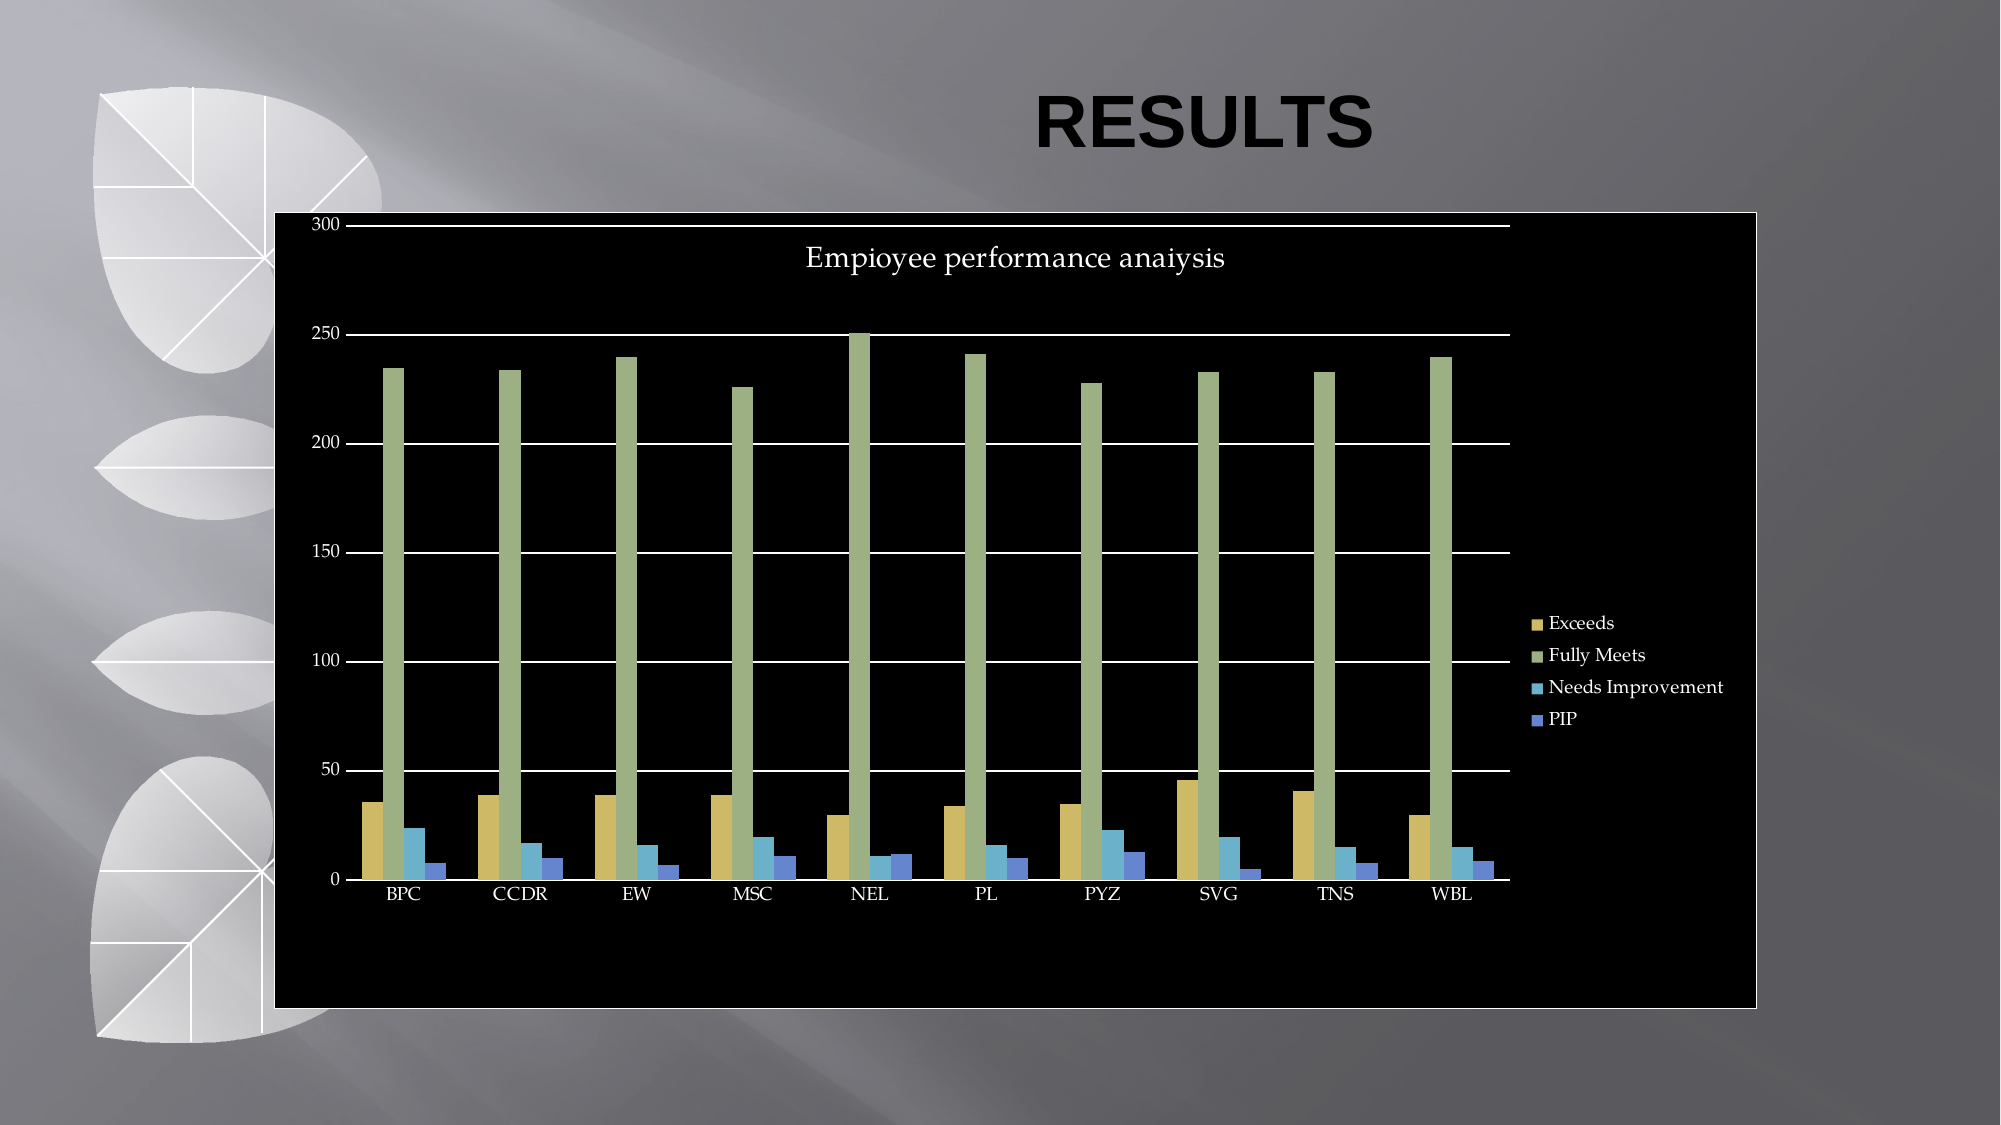

# RESULTS

### Chart: Empioyee performance anaiysis

| Category | Exceeds | Fully Meets | Needs Improvement | PIP |
|---|---|---|---|---|
| BPC | 36.0 | 235.0 | 24.0 | 8.0 |
| CCDR | 39.0 | 234.0 | 17.0 | 10.0 |
| EW | 39.0 | 240.0 | 16.0 | 7.0 |
| MSC | 39.0 | 226.0 | 20.0 | 11.0 |
| NEL | 30.0 | 251.0 | 11.0 | 12.0 |
| PL | 34.0 | 241.0 | 16.0 | 10.0 |
| PYZ | 35.0 | 228.0 | 23.0 | 13.0 |
| SVG | 46.0 | 233.0 | 20.0 | 5.0 |
| TNS | 41.0 | 233.0 | 15.0 | 8.0 |
| WBL | 30.0 | 240.0 | 15.0 | 9.0 |